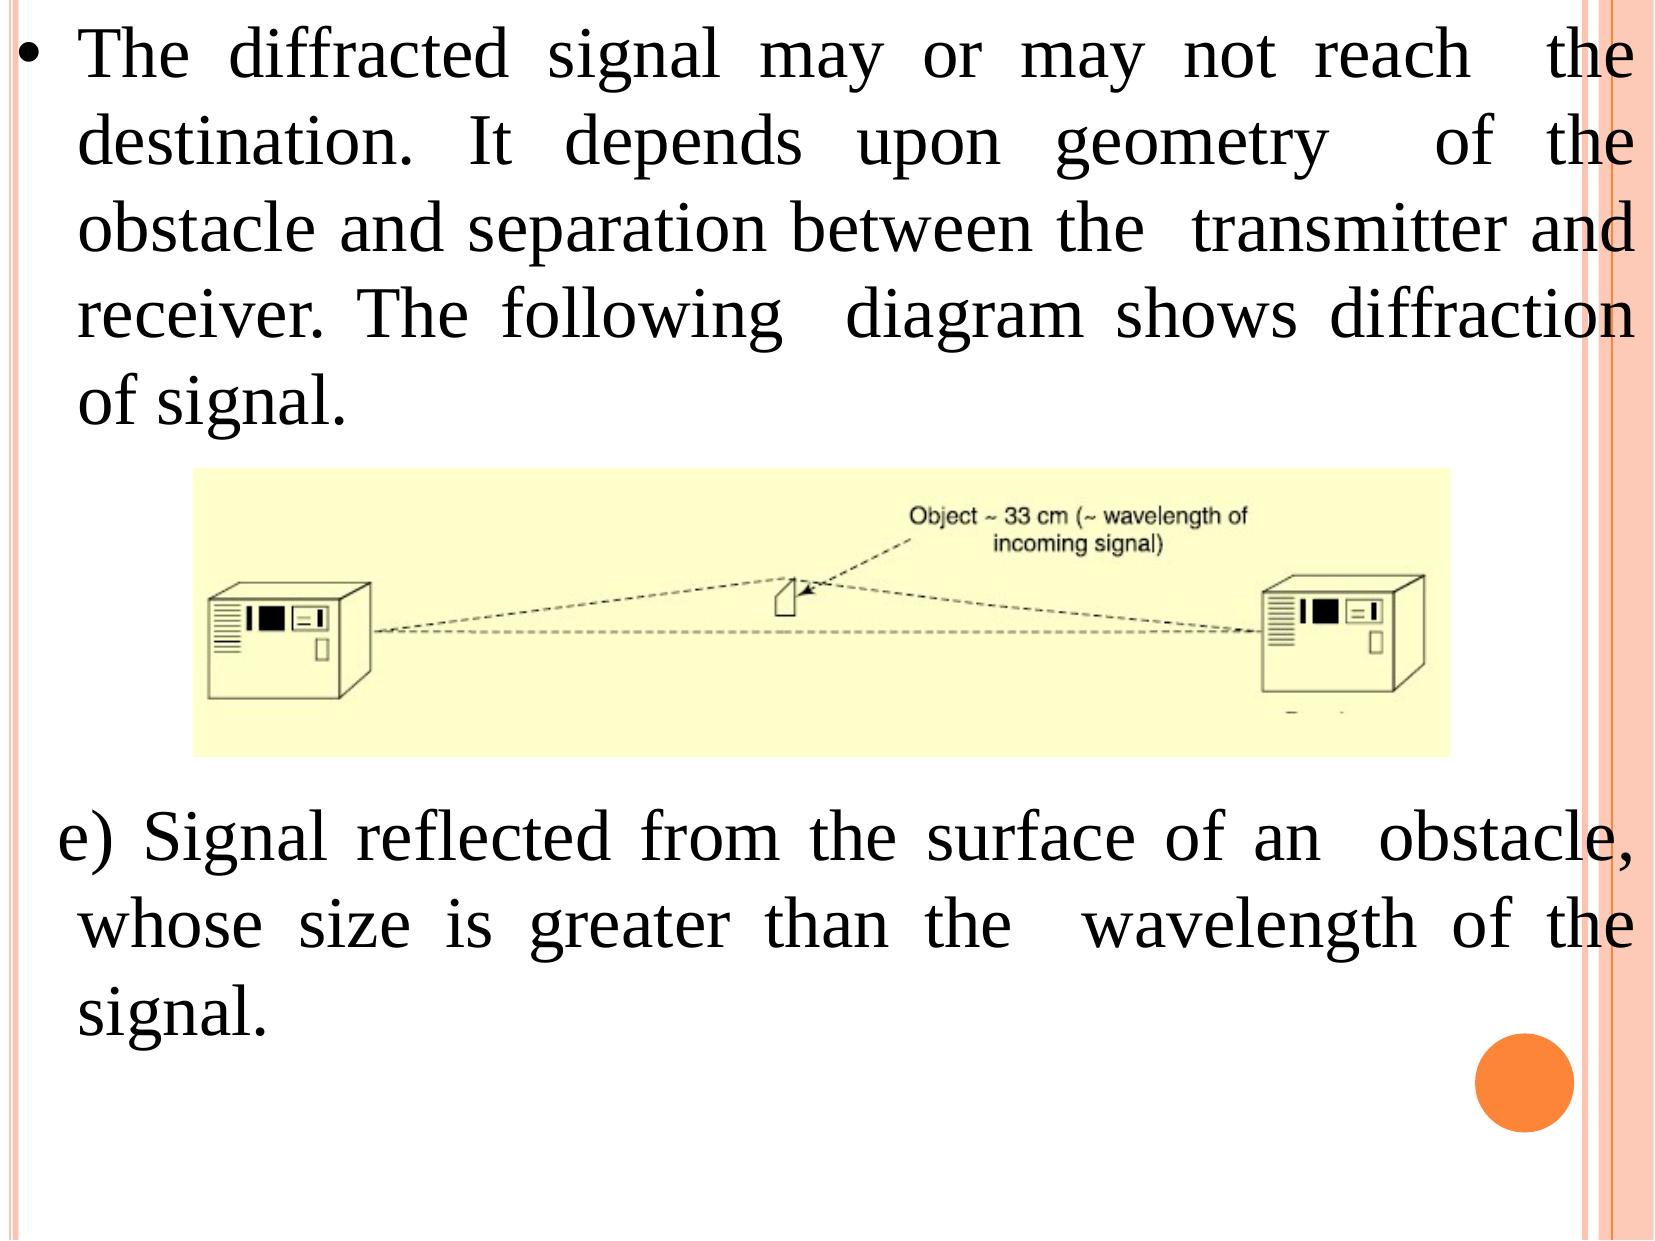

The diffracted signal may or may not reach  the destination. It depends upon geometry  of the obstacle and separation between the  transmitter and receiver. The following  diagram shows diffraction of signal.

e) Signal reflected from the surface of an  obstacle, whose size is greater than the  wavelength of the signal.